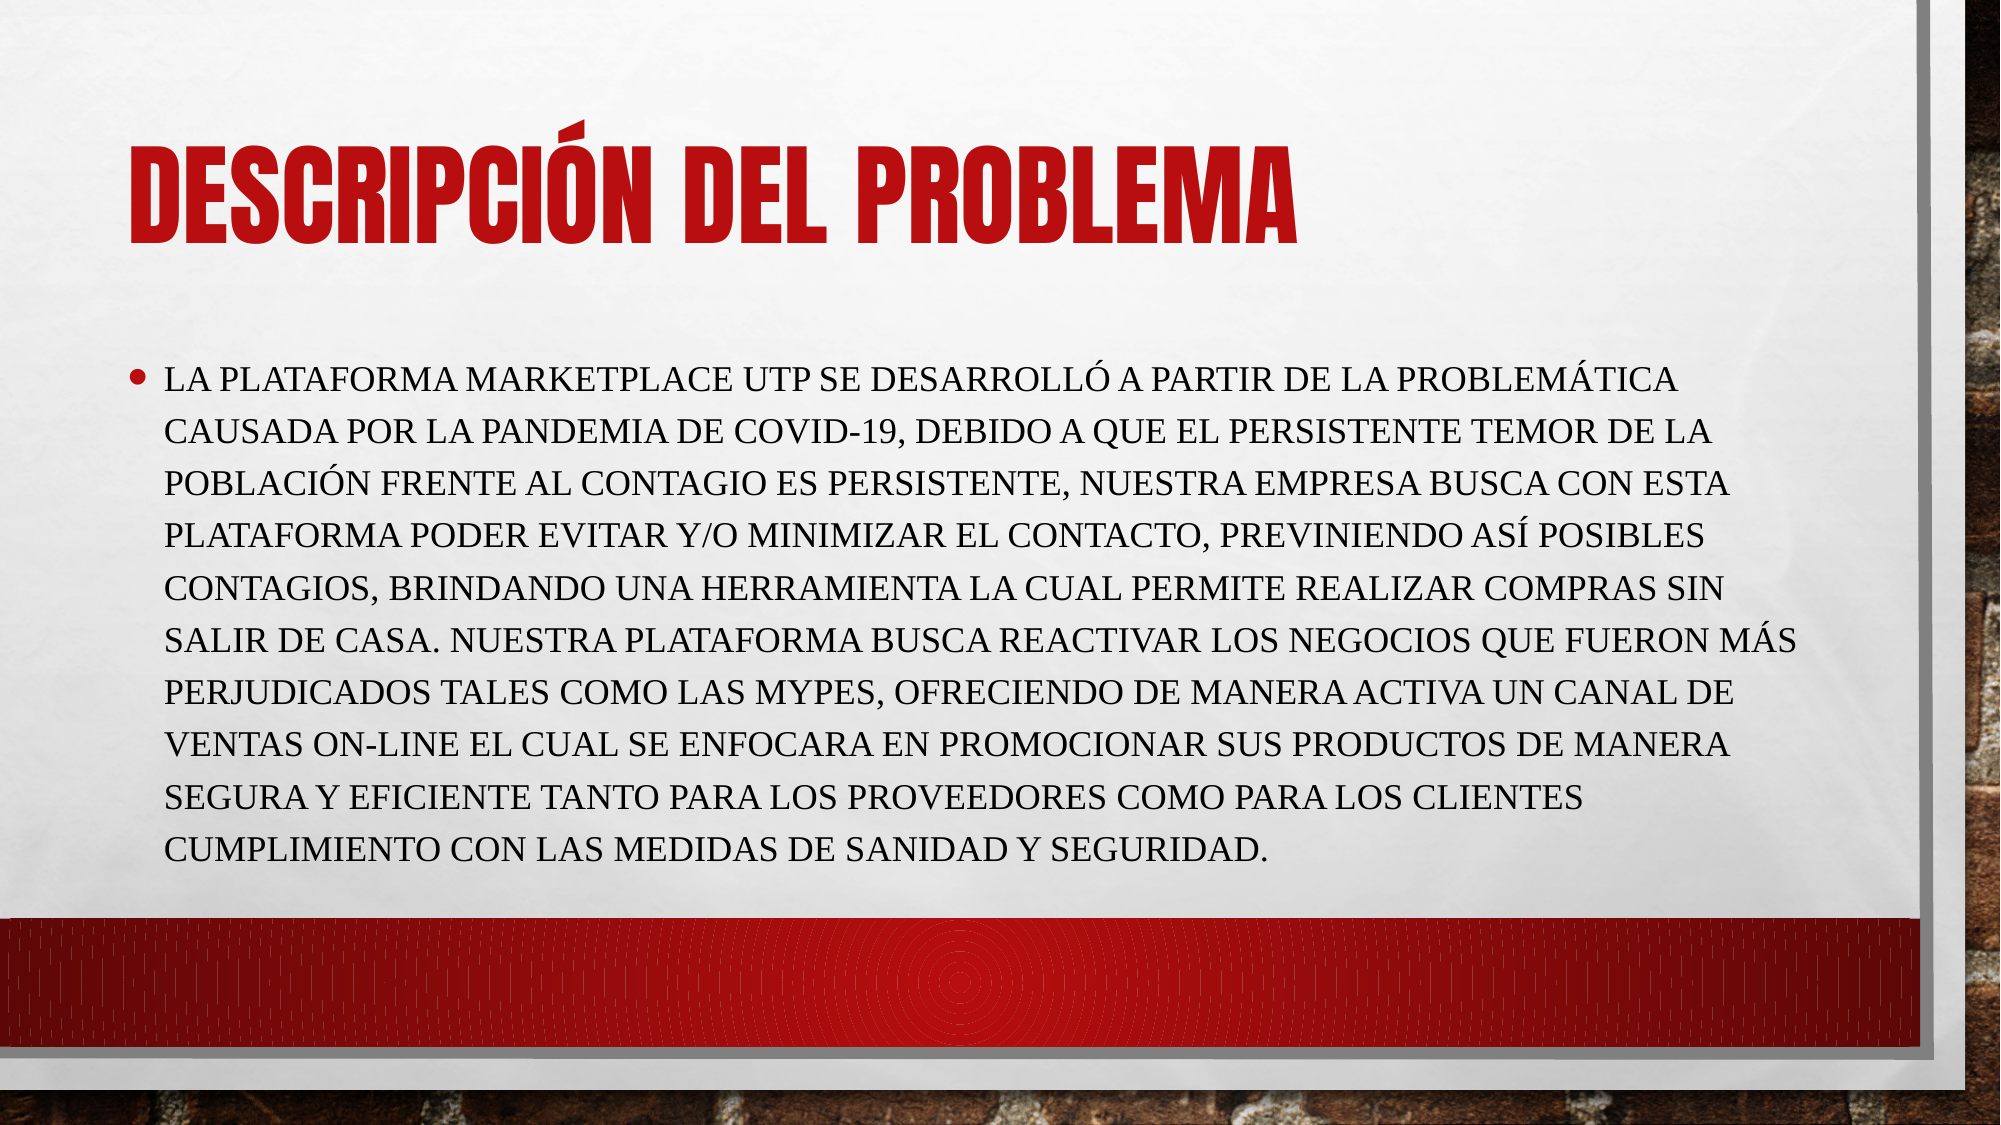

# Descripción del problema
La plataforma Marketplace UTP se desarrolló a partir de la problemática causada por la pandemia de covid-19, debido a que el persistente temor de la población frente al contagio es persistente, nuestra empresa busca con esta plataforma poder evitar y/o minimizar el contacto, previniendo así posibles contagios, brindando una herramienta la cual permite realizar compras sin salir de casa. Nuestra plataforma busca reactivar los negocios que fueron más perjudicados tales como las MYPES, ofreciendo de manera activa un canal de ventas on-line el cual se enfocara en promocionar sus productos de manera segura y eficiente tanto para los proveedores como para los clientes cumplimiento con las medidas de sanidad y seguridad.